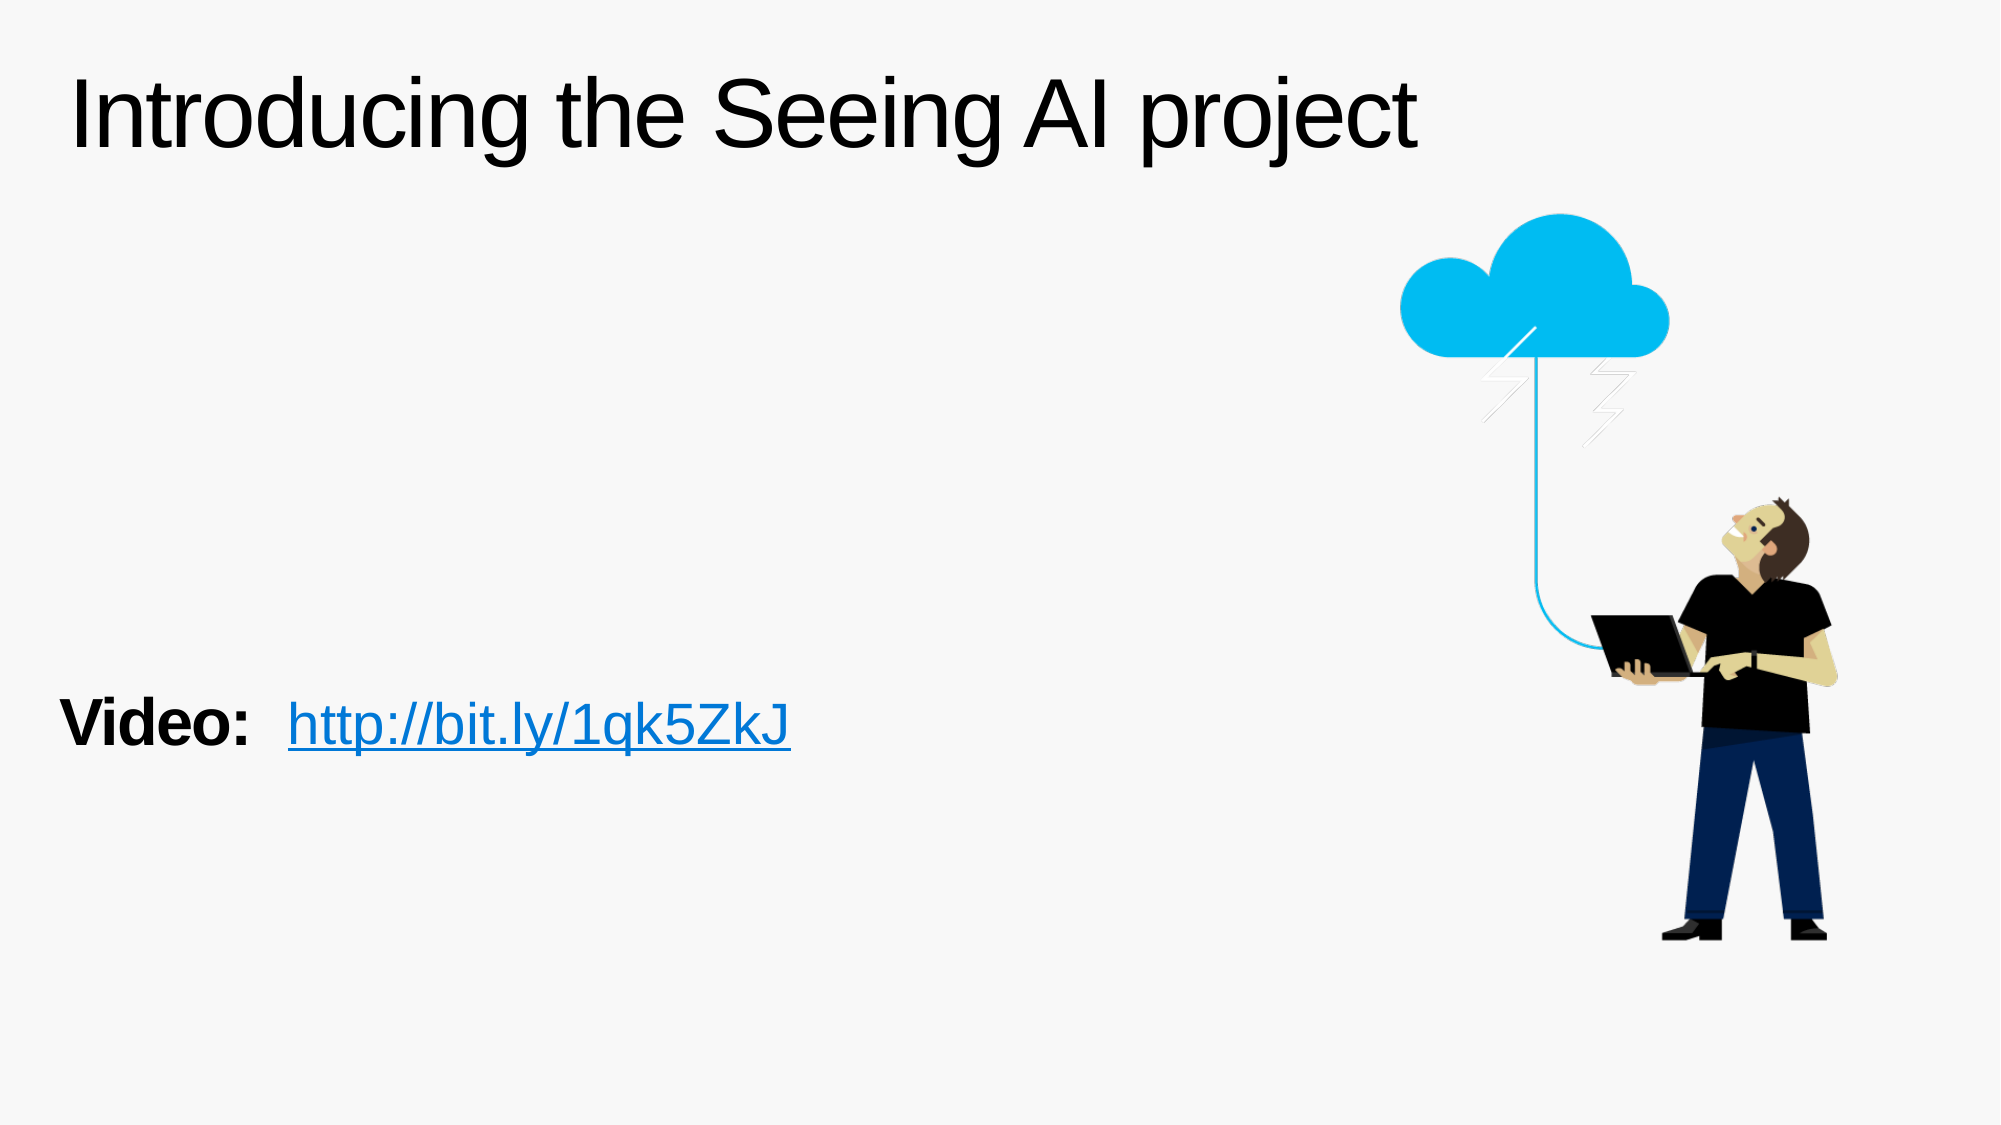

# Introducing the Seeing AI project

Video:
http://bit.ly/1qk5ZkJ